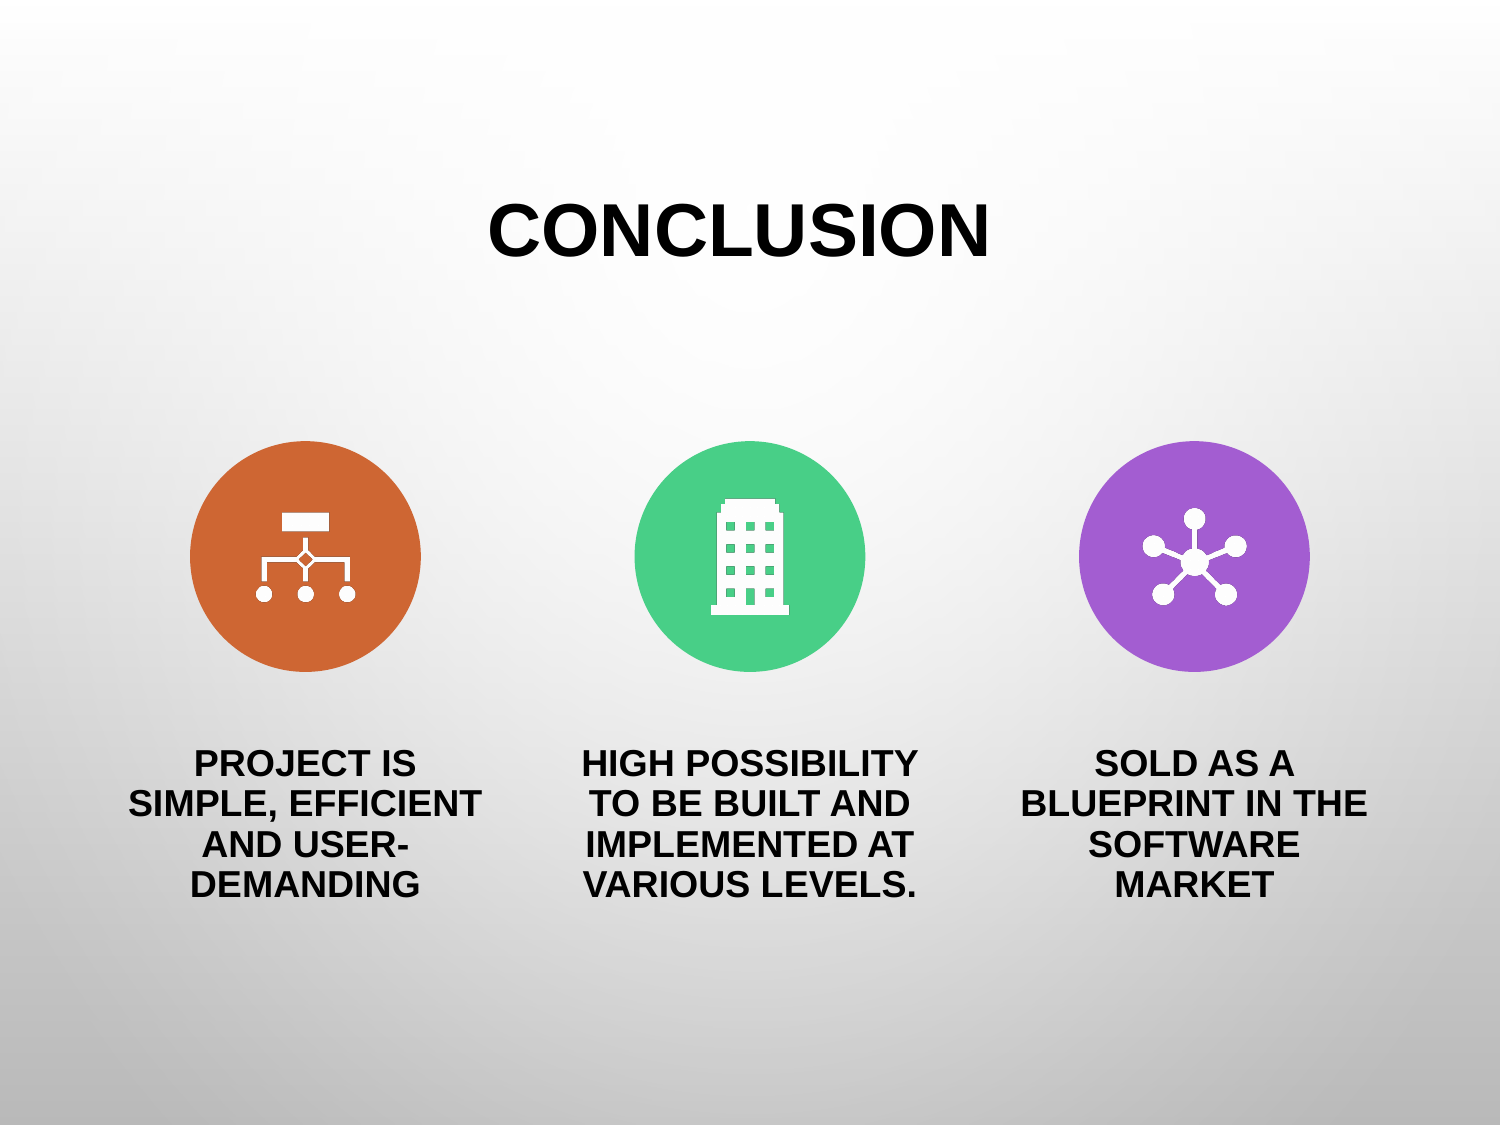

# Conclusion
Project is simple, efficient and user-demanding
High possibility to be built and implemented at various levels.
Sold as a blueprint in the software market